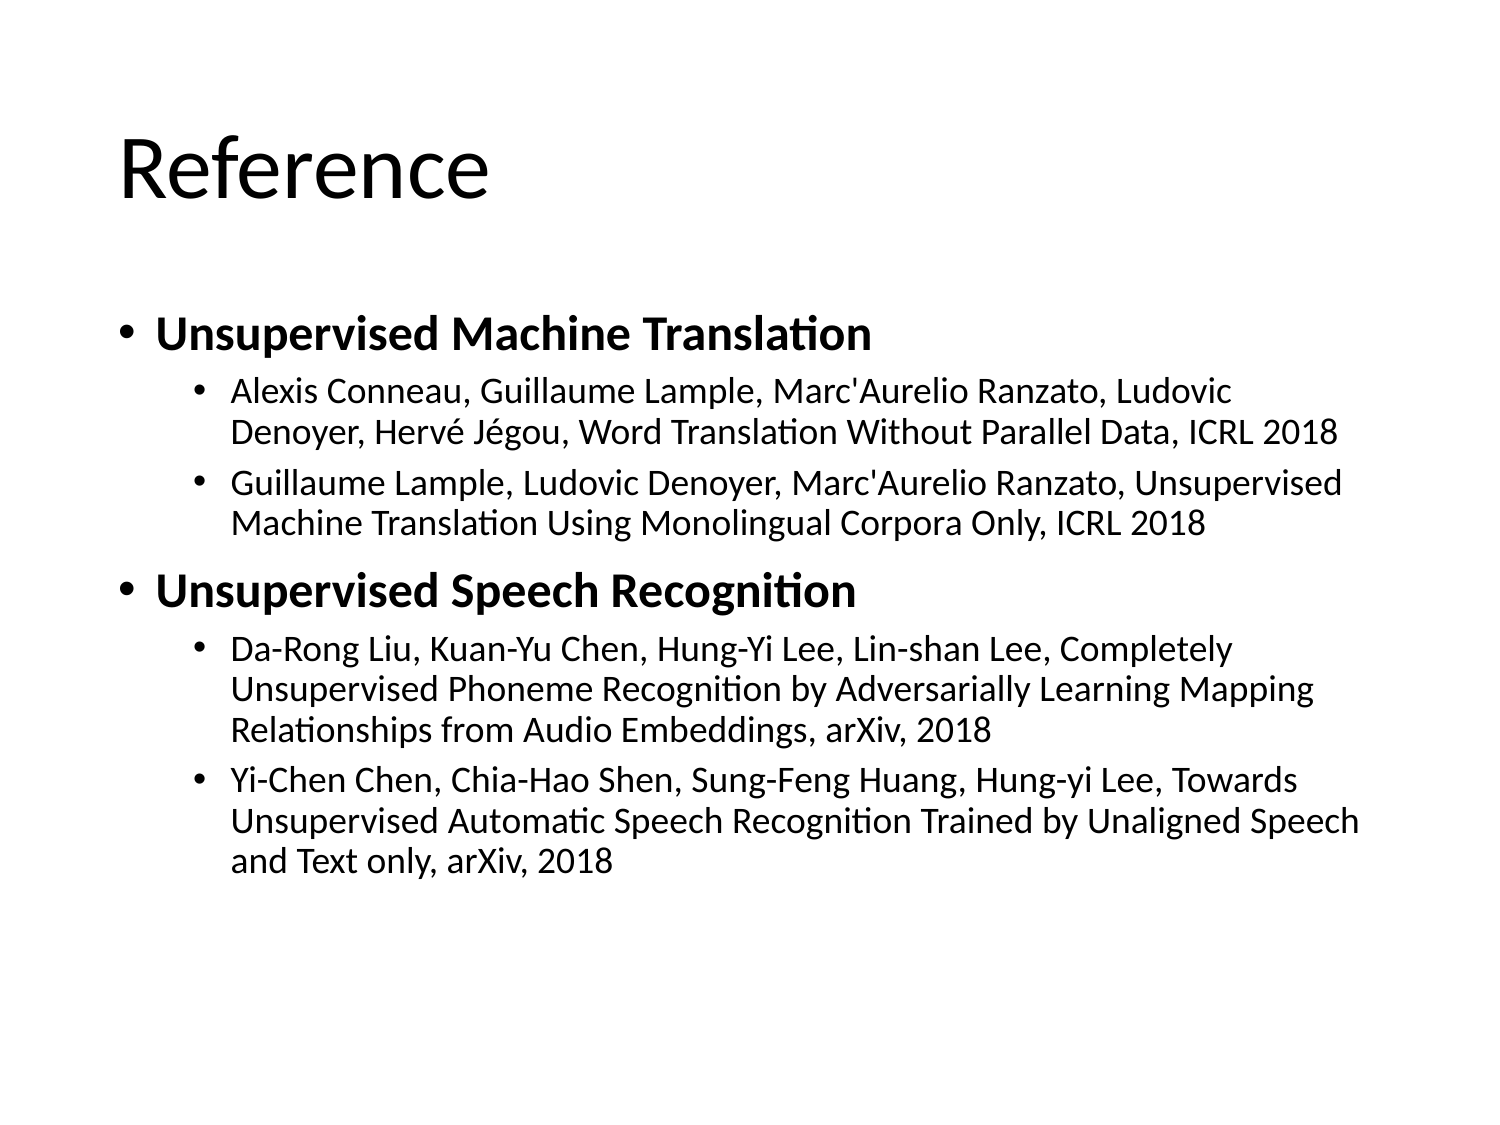

# Reference
Unsupervised Machine Translation
Alexis Conneau, Guillaume Lample, Marc'Aurelio Ranzato, Ludovic Denoyer, Hervé Jégou, Word Translation Without Parallel Data, ICRL 2018
Guillaume Lample, Ludovic Denoyer, Marc'Aurelio Ranzato, Unsupervised Machine Translation Using Monolingual Corpora Only, ICRL 2018
Unsupervised Speech Recognition
Da-Rong Liu, Kuan-Yu Chen, Hung-Yi Lee, Lin-shan Lee, Completely Unsupervised Phoneme Recognition by Adversarially Learning Mapping Relationships from Audio Embeddings, arXiv, 2018
Yi-Chen Chen, Chia-Hao Shen, Sung-Feng Huang, Hung-yi Lee, Towards Unsupervised Automatic Speech Recognition Trained by Unaligned Speech and Text only, arXiv, 2018